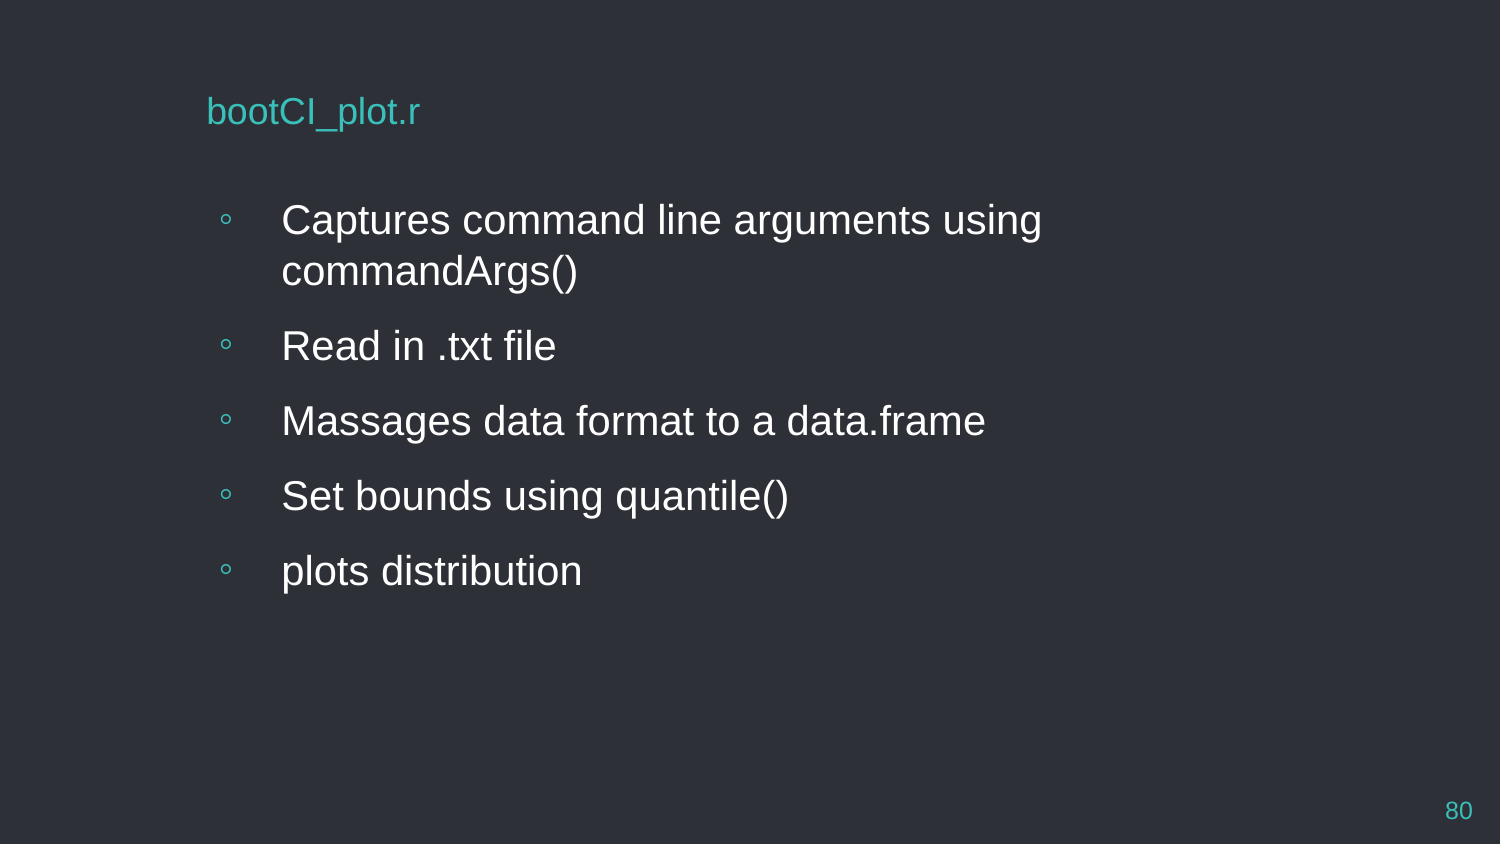

# bootCI_plot.r
Captures command line arguments using commandArgs()
Read in .txt file
Massages data format to a data.frame
Set bounds using quantile()
plots distribution
80